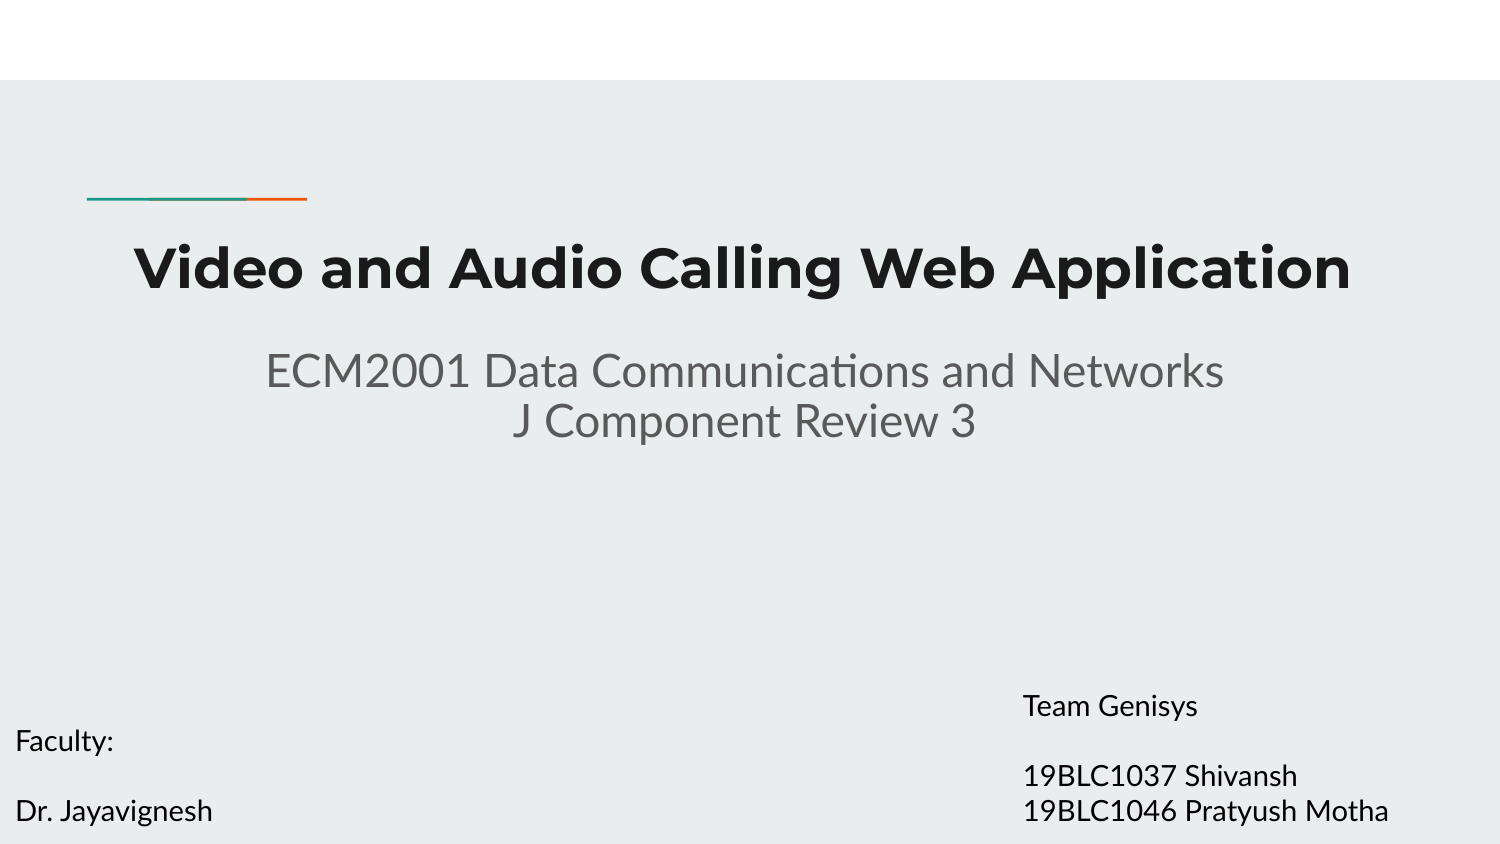

# Video and Audio Calling Web Application

ECM2001 Data Communications and Networks
J Component Review 3

Team Genisys

19BLC1037 Shivansh
19BLC1046 Pratyush Motha
Faculty:

Dr. Jayavignesh